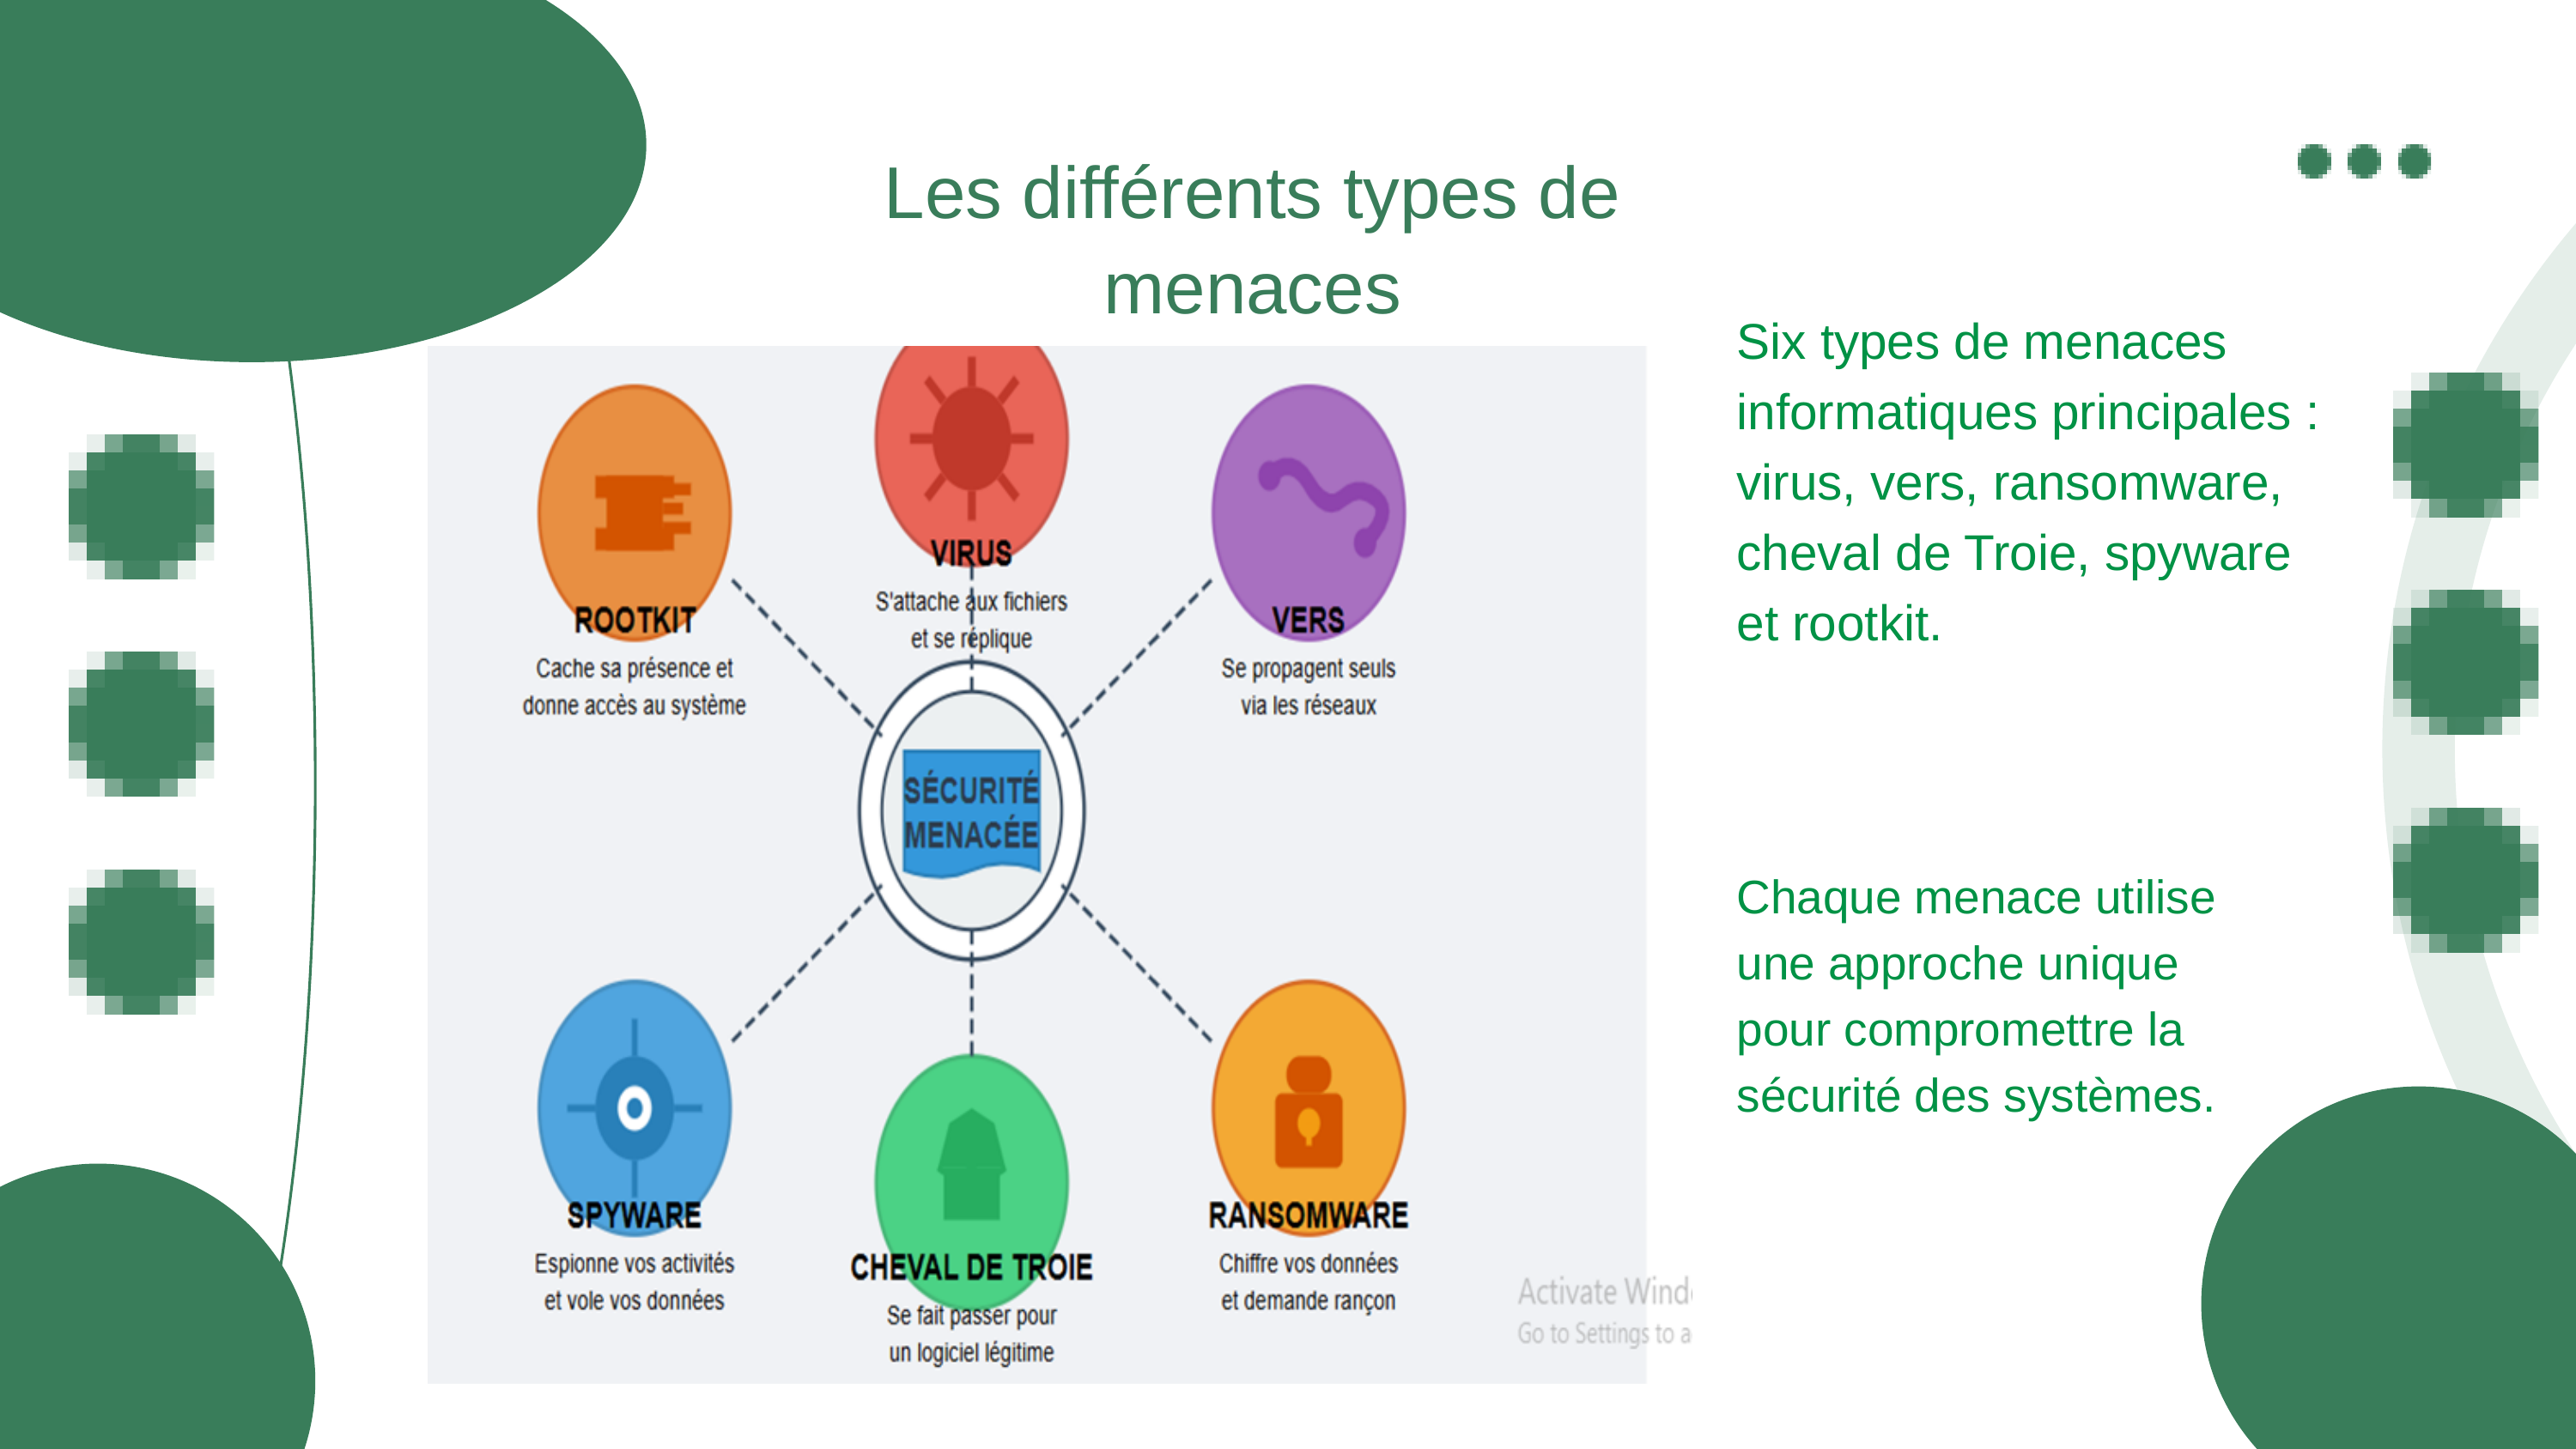

Les différents types de menaces

Six types de menaces informatiques principales : virus, vers, ransomware, cheval de Troie, spyware et rootkit.

Chaque menace utilise une approche unique pour compromettre la sécurité des systèmes.